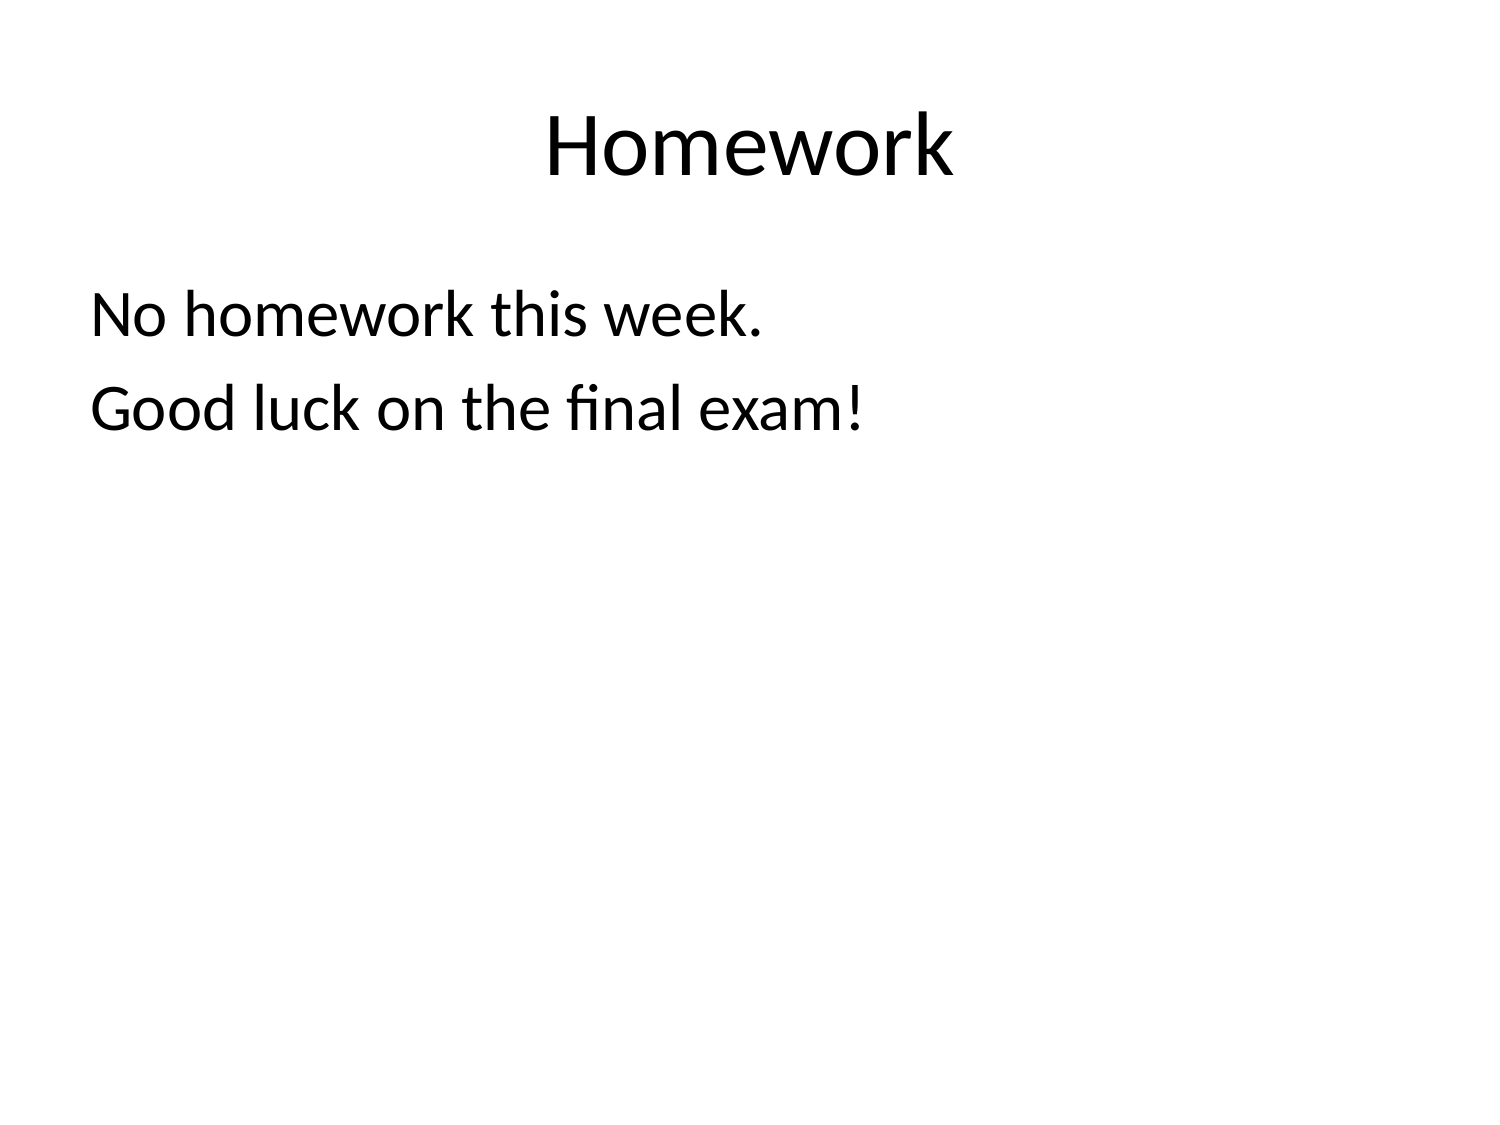

# Homework
No homework this week.
Good luck on the final exam!